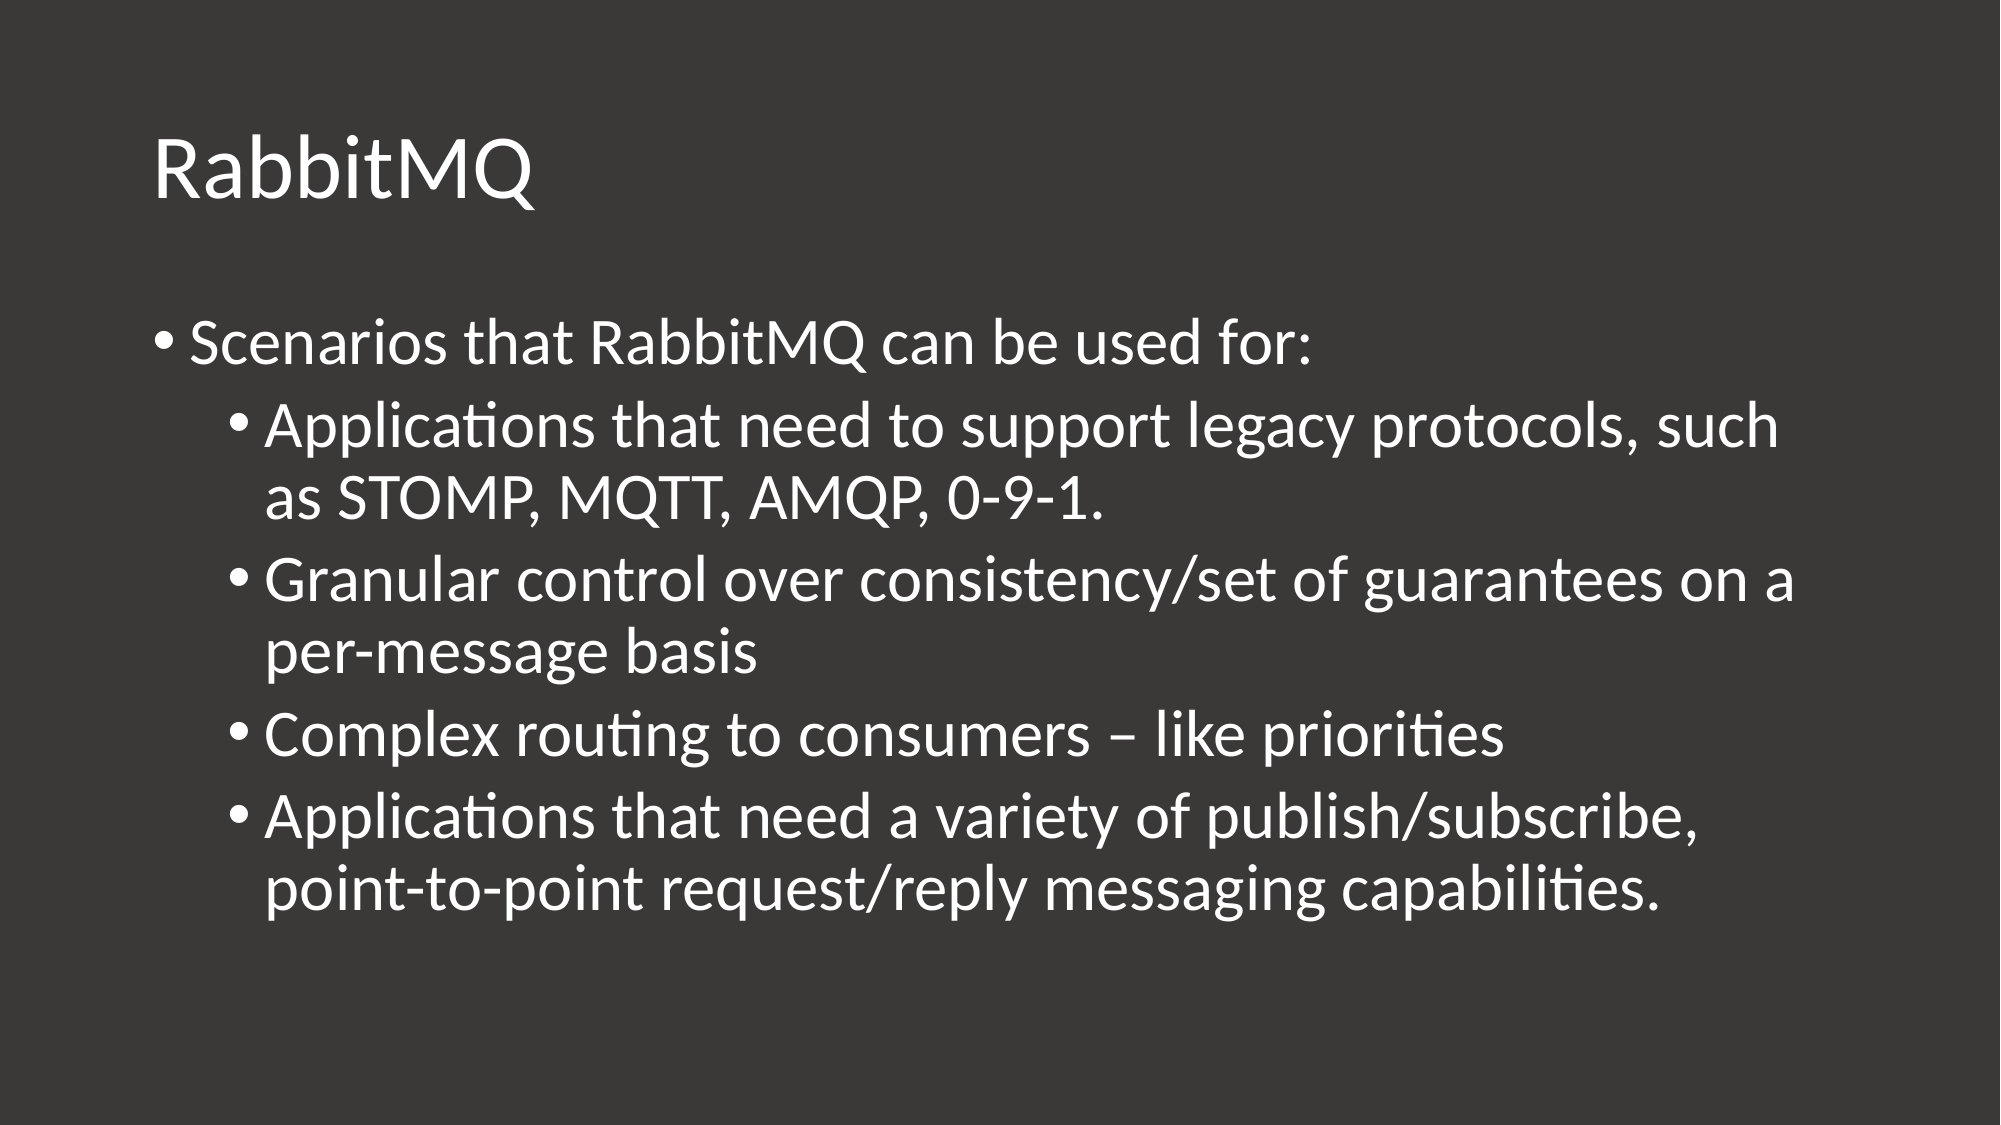

# RabbitMQ
Scenarios that RabbitMQ can be used for:
Applications that need to support legacy protocols, such as STOMP, MQTT, AMQP, 0-9-1.
Granular control over consistency/set of guarantees on a per-message basis
Complex routing to consumers – like priorities
Applications that need a variety of publish/subscribe, point-to-point request/reply messaging capabilities.